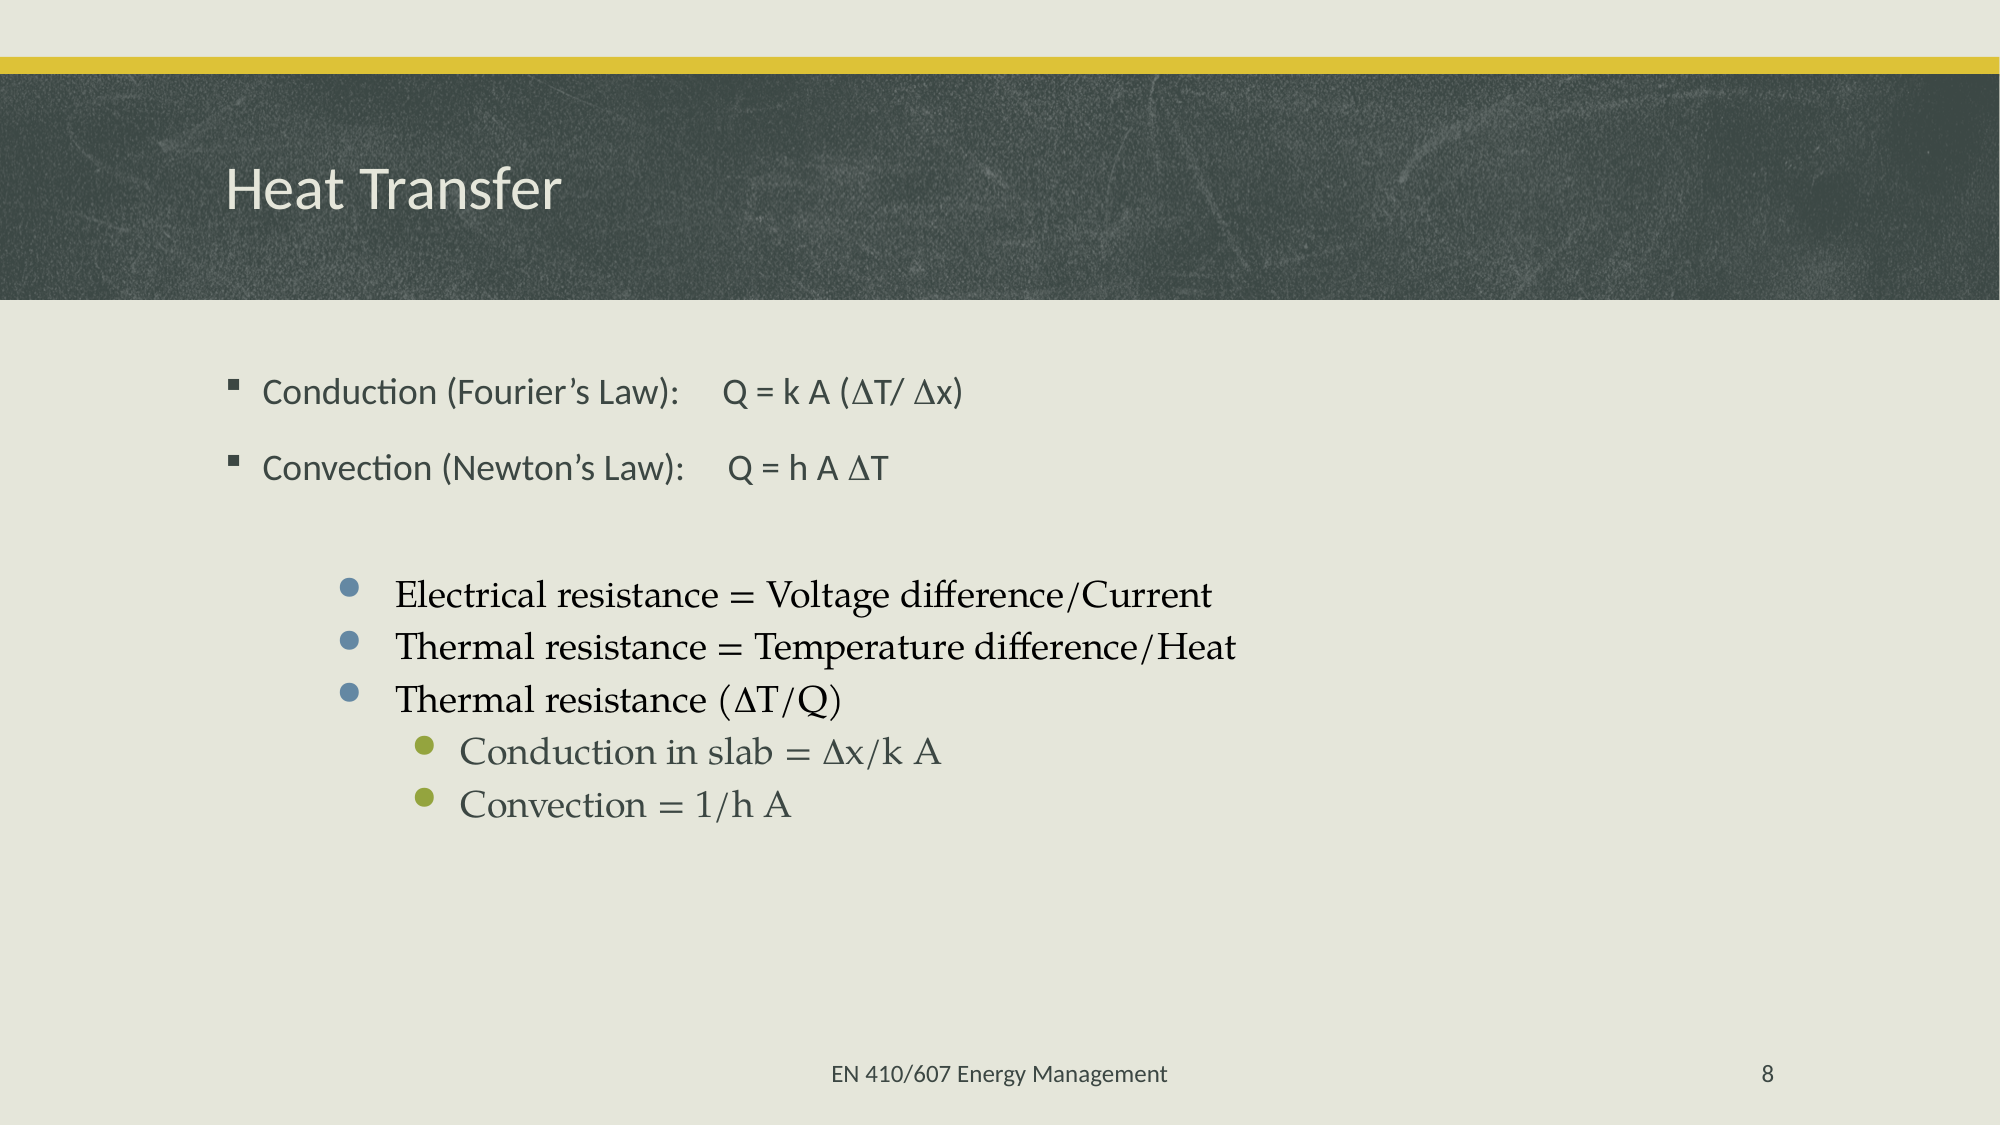

# Heat Transfer
Conduction (Fourier’s Law):     Q = k A (ΔT/ Δx)
Convection (Newton’s Law):     Q = h A ΔT

Electrical resistance = Voltage difference/Current
Thermal resistance = Temperature difference/Heat
Thermal resistance (ΔT/Q)
Conduction in slab = Δx/k A
Convection = 1/h A
EN 410/607 Energy Management
8